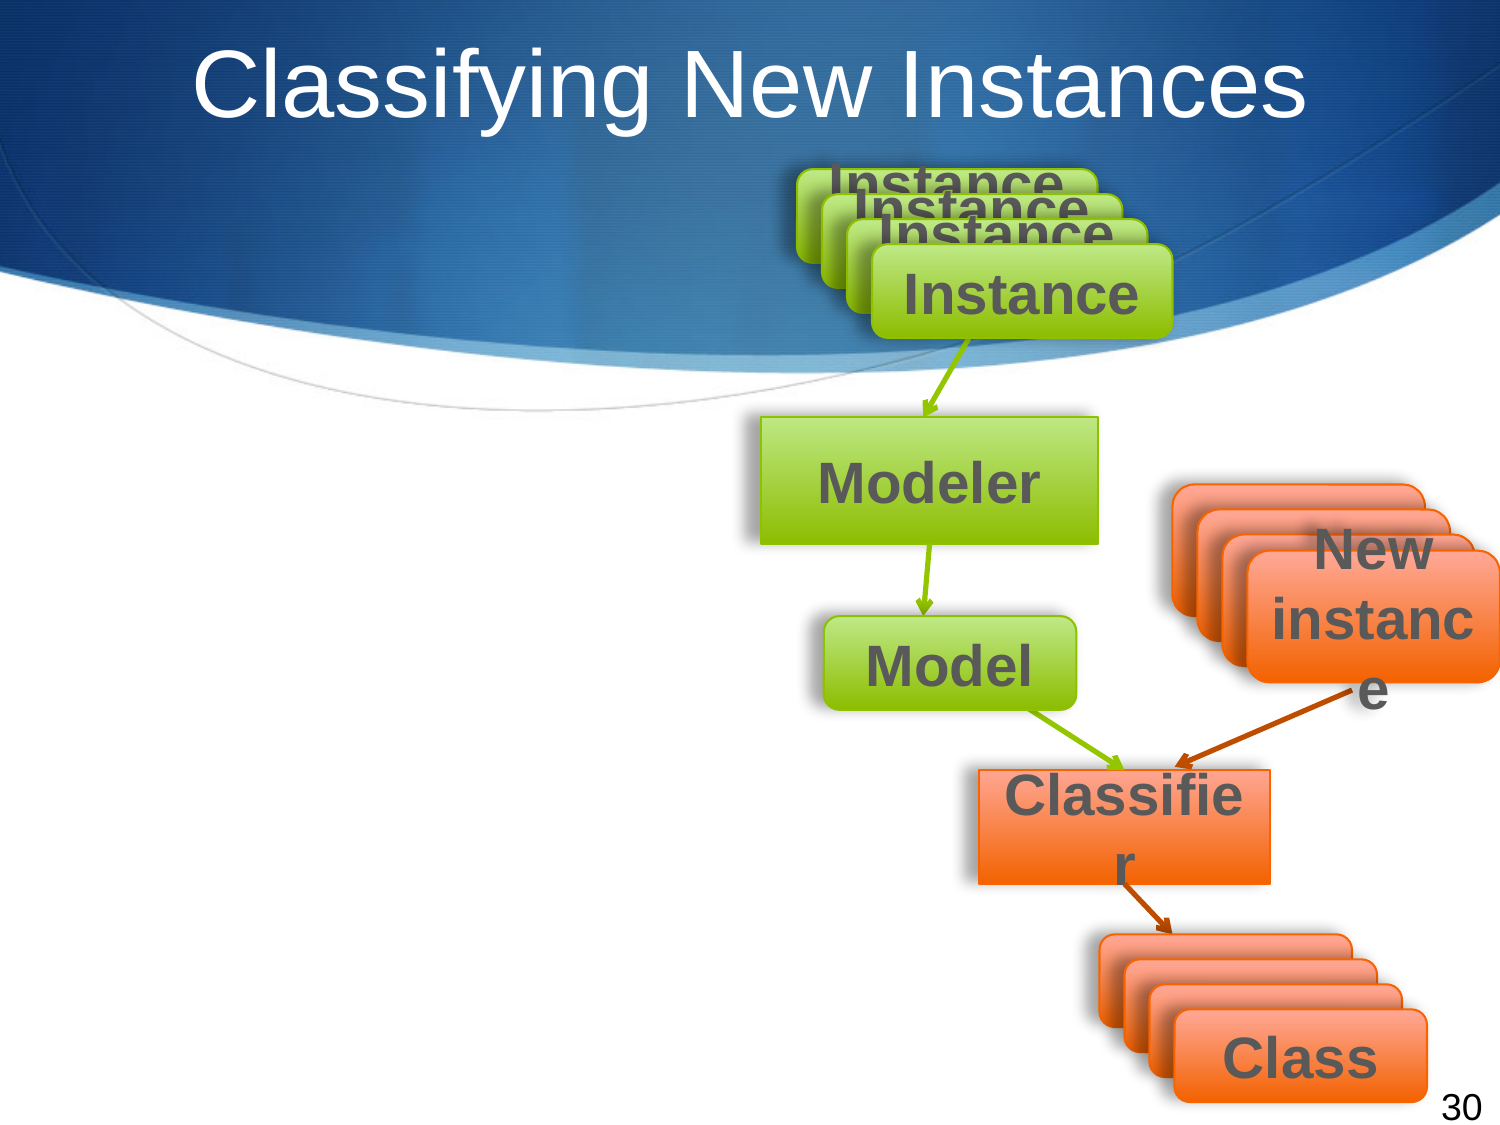

# Classifying New Instances
Instances
Instances
Instances
Instance
Modeler

New instance
Model
Classifier
Class
Class
Class
Class
30